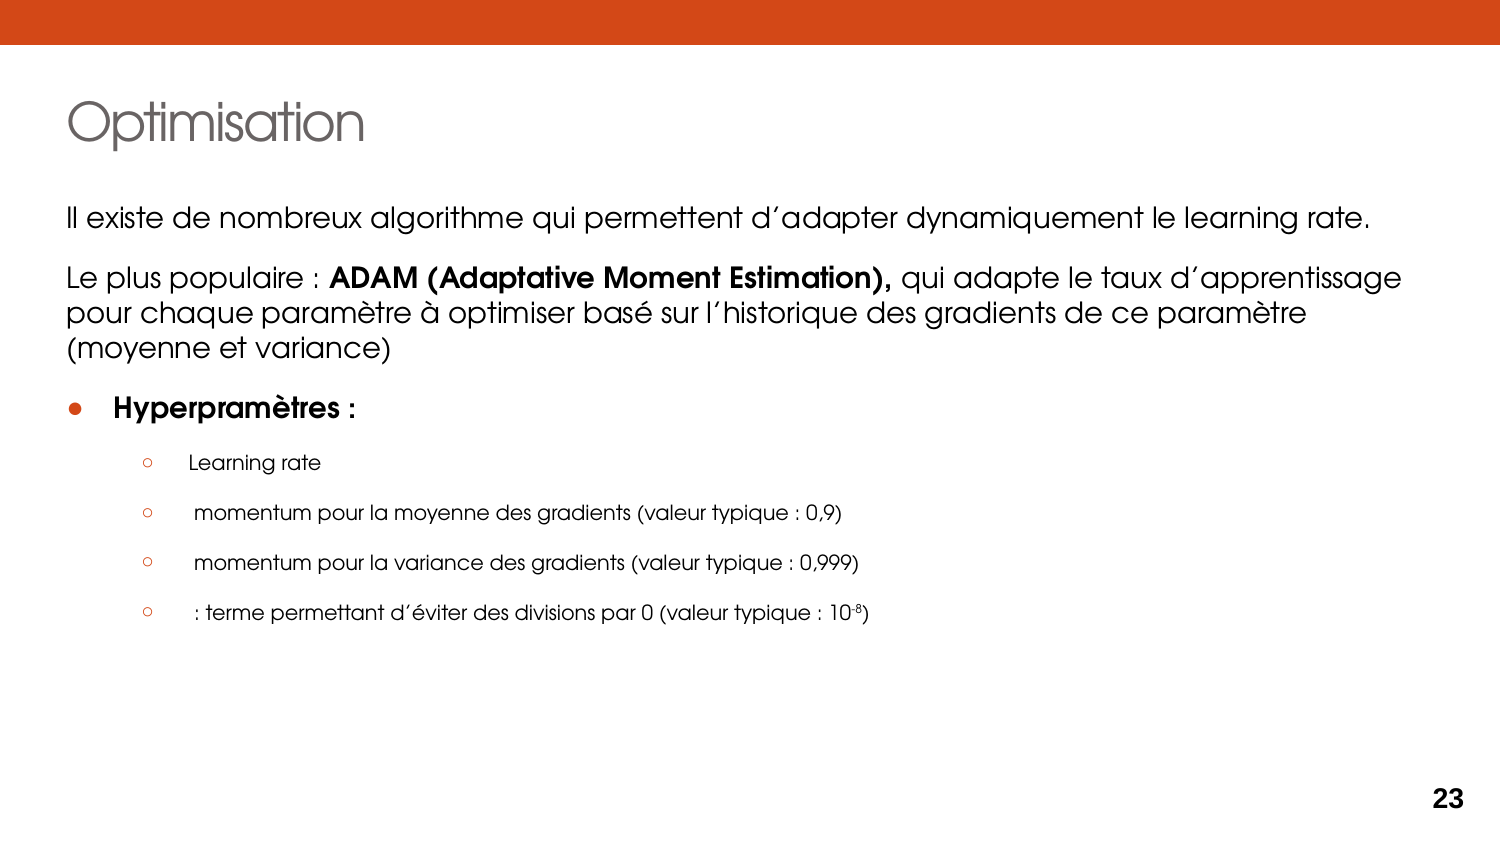

# Optimisation
Il existe de nombreux algorithme qui permettent d’adapter dynamiquement le learning rate.
Le plus populaire : ADAM (Adaptative Moment Estimation), qui adapte le taux d’apprentissage pour chaque paramètre à optimiser basé sur l’historique des gradients de ce paramètre (moyenne et variance)
Hyperpramètres :
Learning rate
 momentum pour la moyenne des gradients (valeur typique : 0,9)
 momentum pour la variance des gradients (valeur typique : 0,999)
 : terme permettant d’éviter des divisions par 0 (valeur typique : 10-8)
23